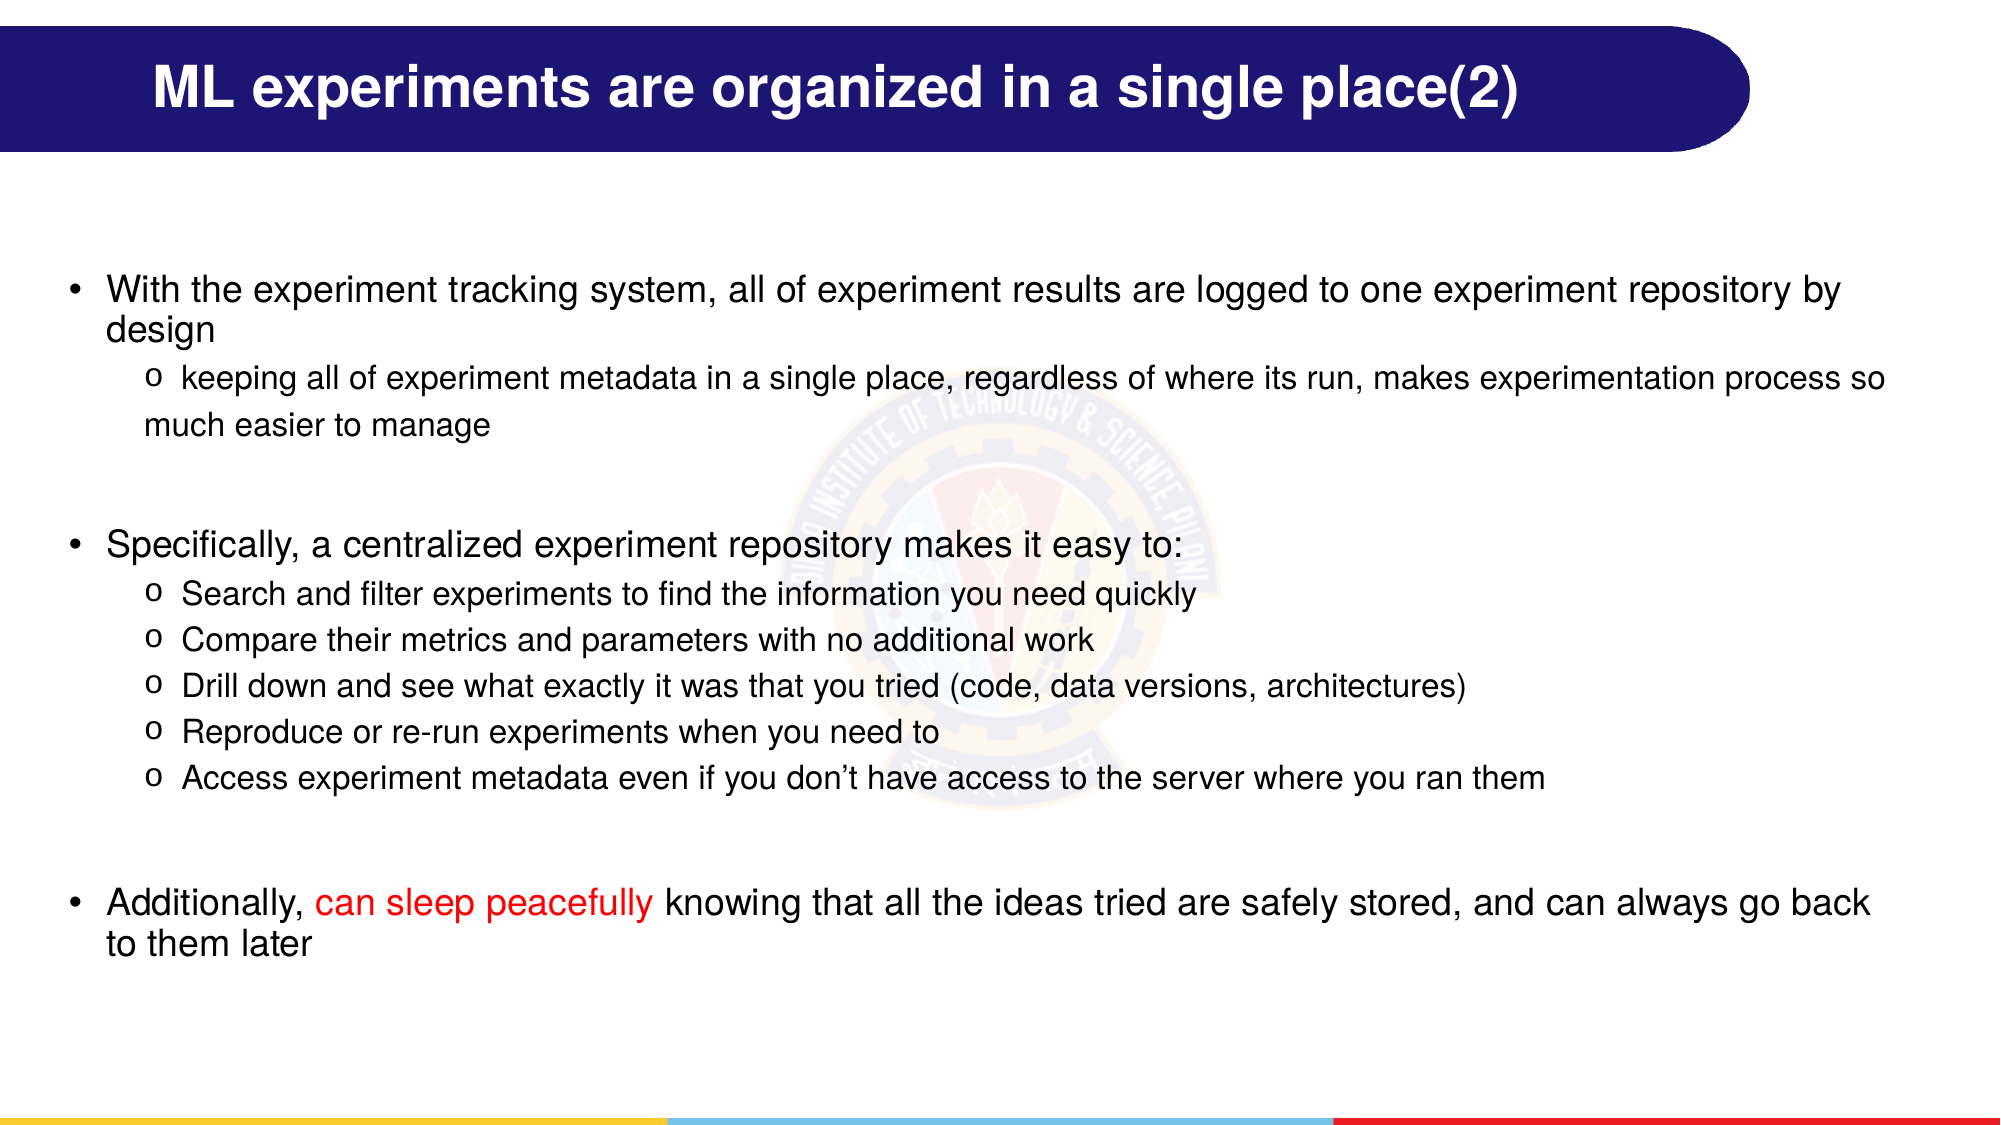

# ML experiments are organized in a single place(2)

With the experiment tracking system, all of experiment results are logged to one experiment repository by design
keeping all of experiment metadata in a single place, regardless of where its run, makes experimentation process so
much easier to manage

Specifically, a centralized experiment repository makes it easy to:
Search and filter experiments to find the information you need quickly
Compare their metrics and parameters with no additional work
Drill down and see what exactly it was that you tried (code, data versions, architectures)
Reproduce or re-run experiments when you need to
Access experiment metadata even if you don’t have access to the server where you ran them

Additionally, can sleep peacefully knowing that all the ideas tried are safely stored, and can always go back to them later